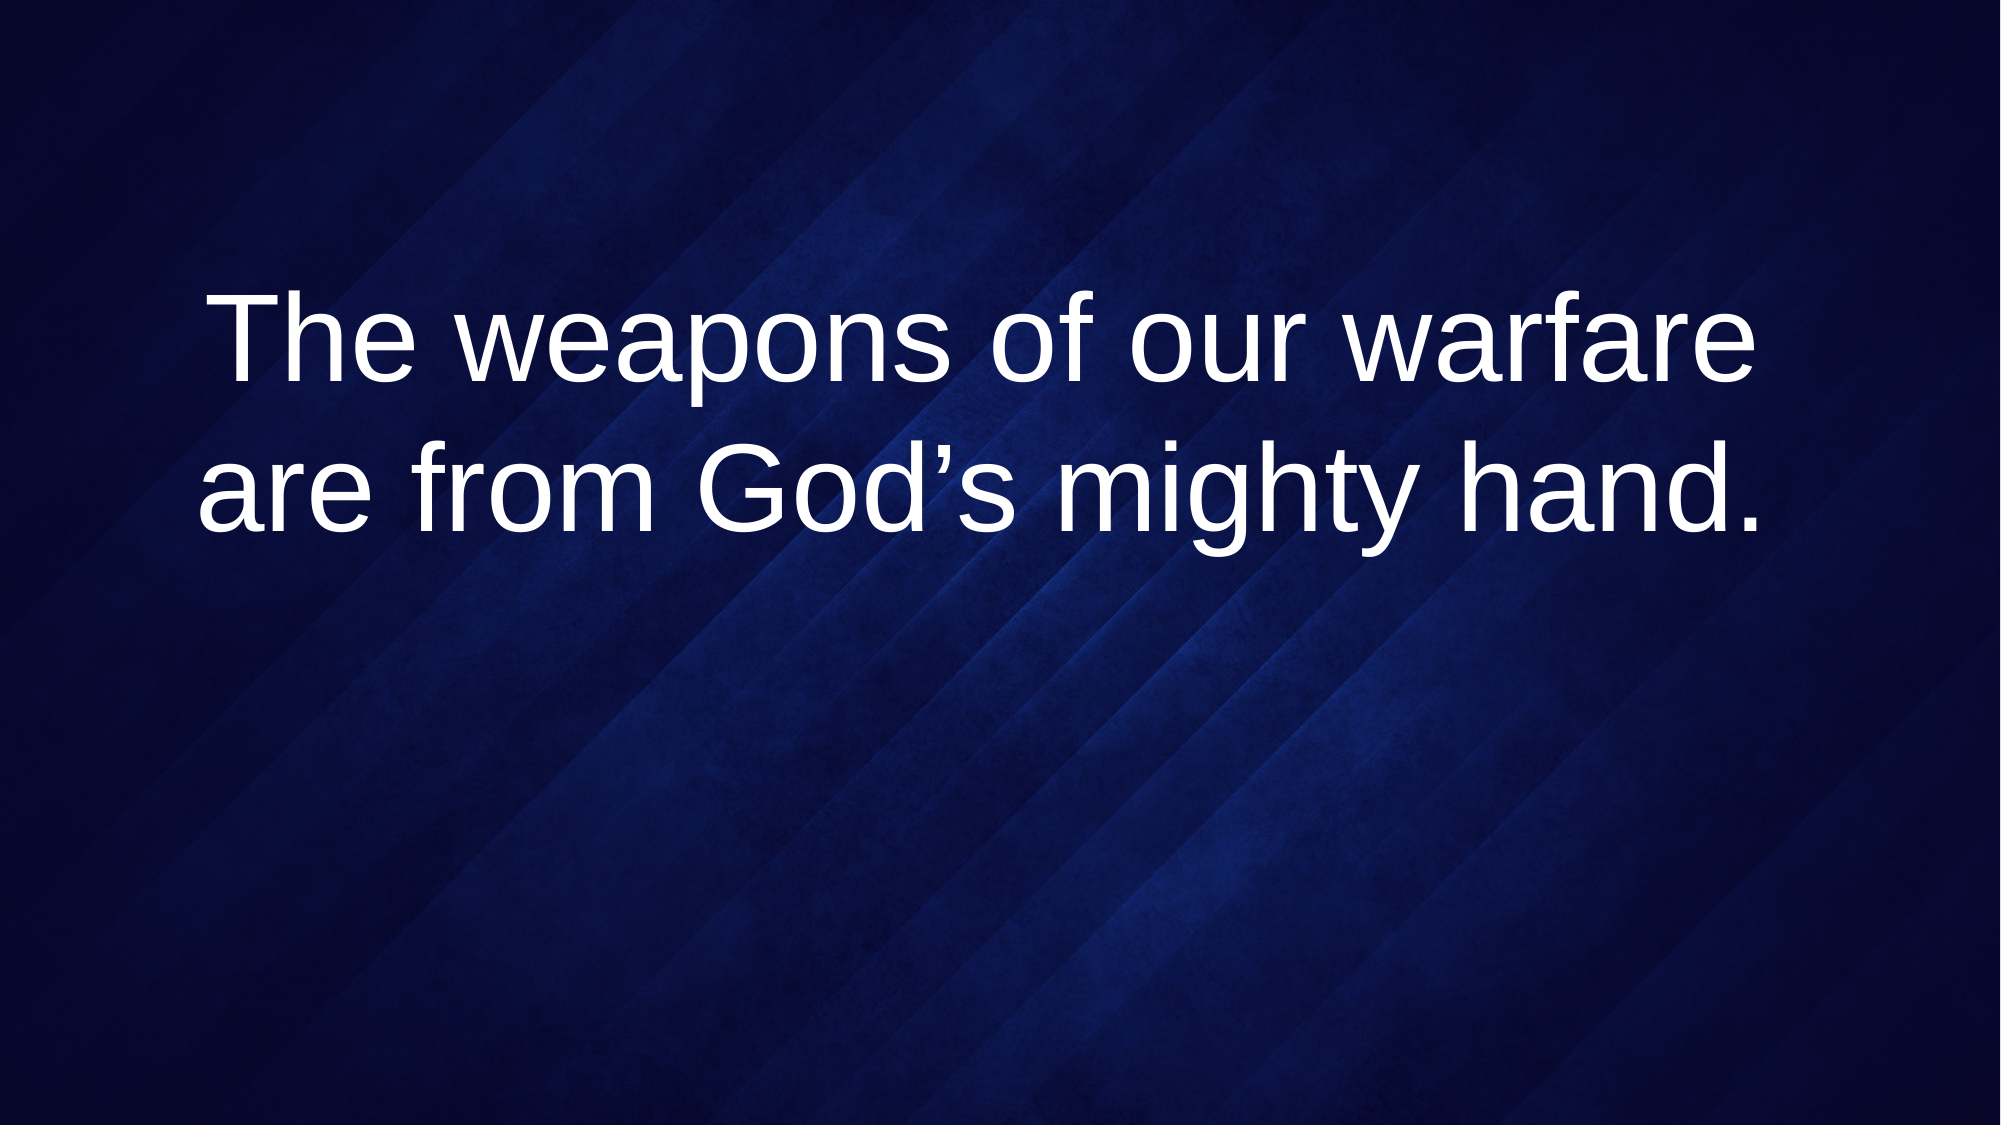

# The weapons of our warfare are from God’s mighty hand.